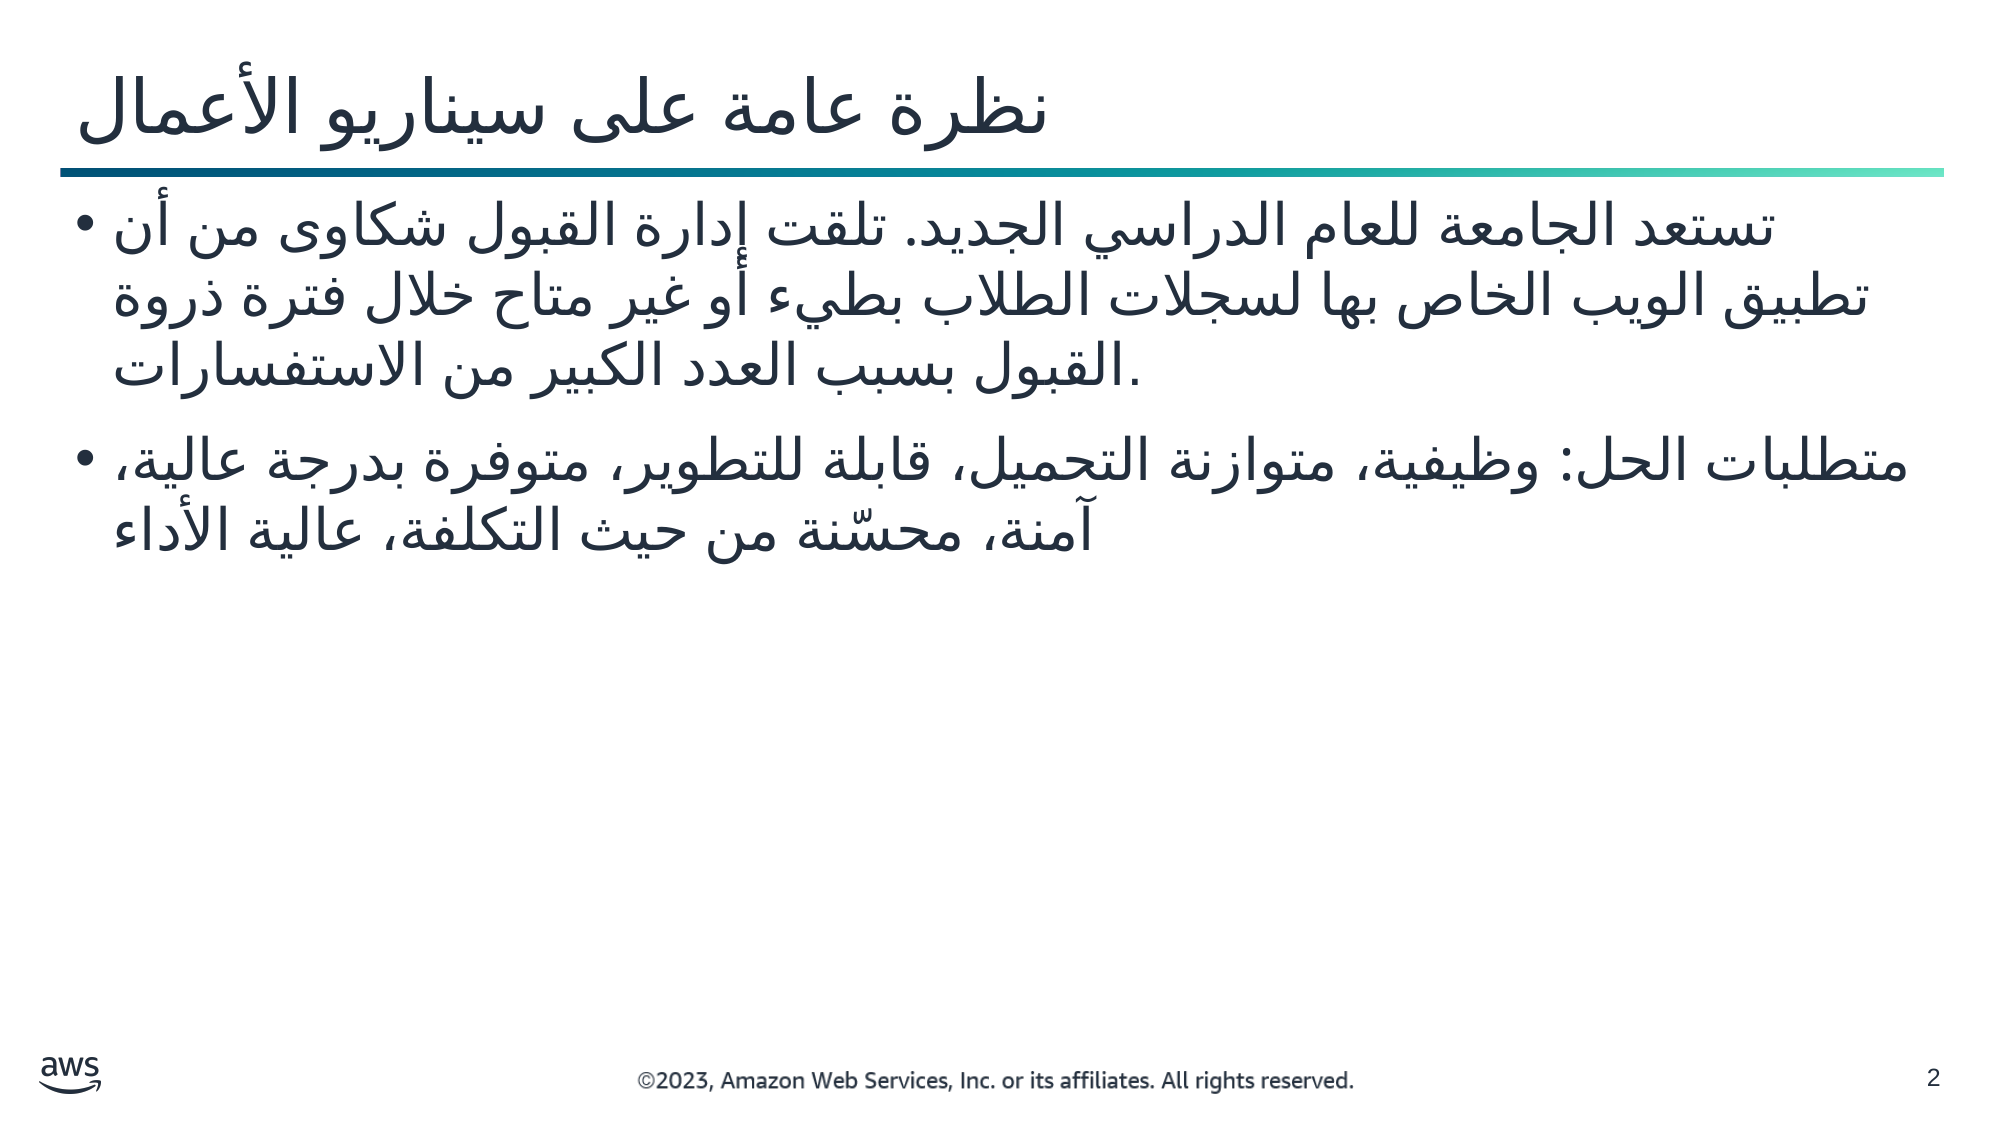

نظرة عامة على سيناريو الأعمال
تستعد الجامعة للعام الدراسي الجديد. تلقت إدارة القبول شكاوى من أن تطبيق الويب الخاص بها لسجلات الطلاب بطيء أو غير متاح خلال فترة ذروة القبول بسبب العدد الكبير من الاستفسارات.
متطلبات الحل: وظيفية، متوازنة التحميل، قابلة للتطوير، متوفرة بدرجة عالية، آمنة، محسّنة من حيث التكلفة، عالية الأداء

2